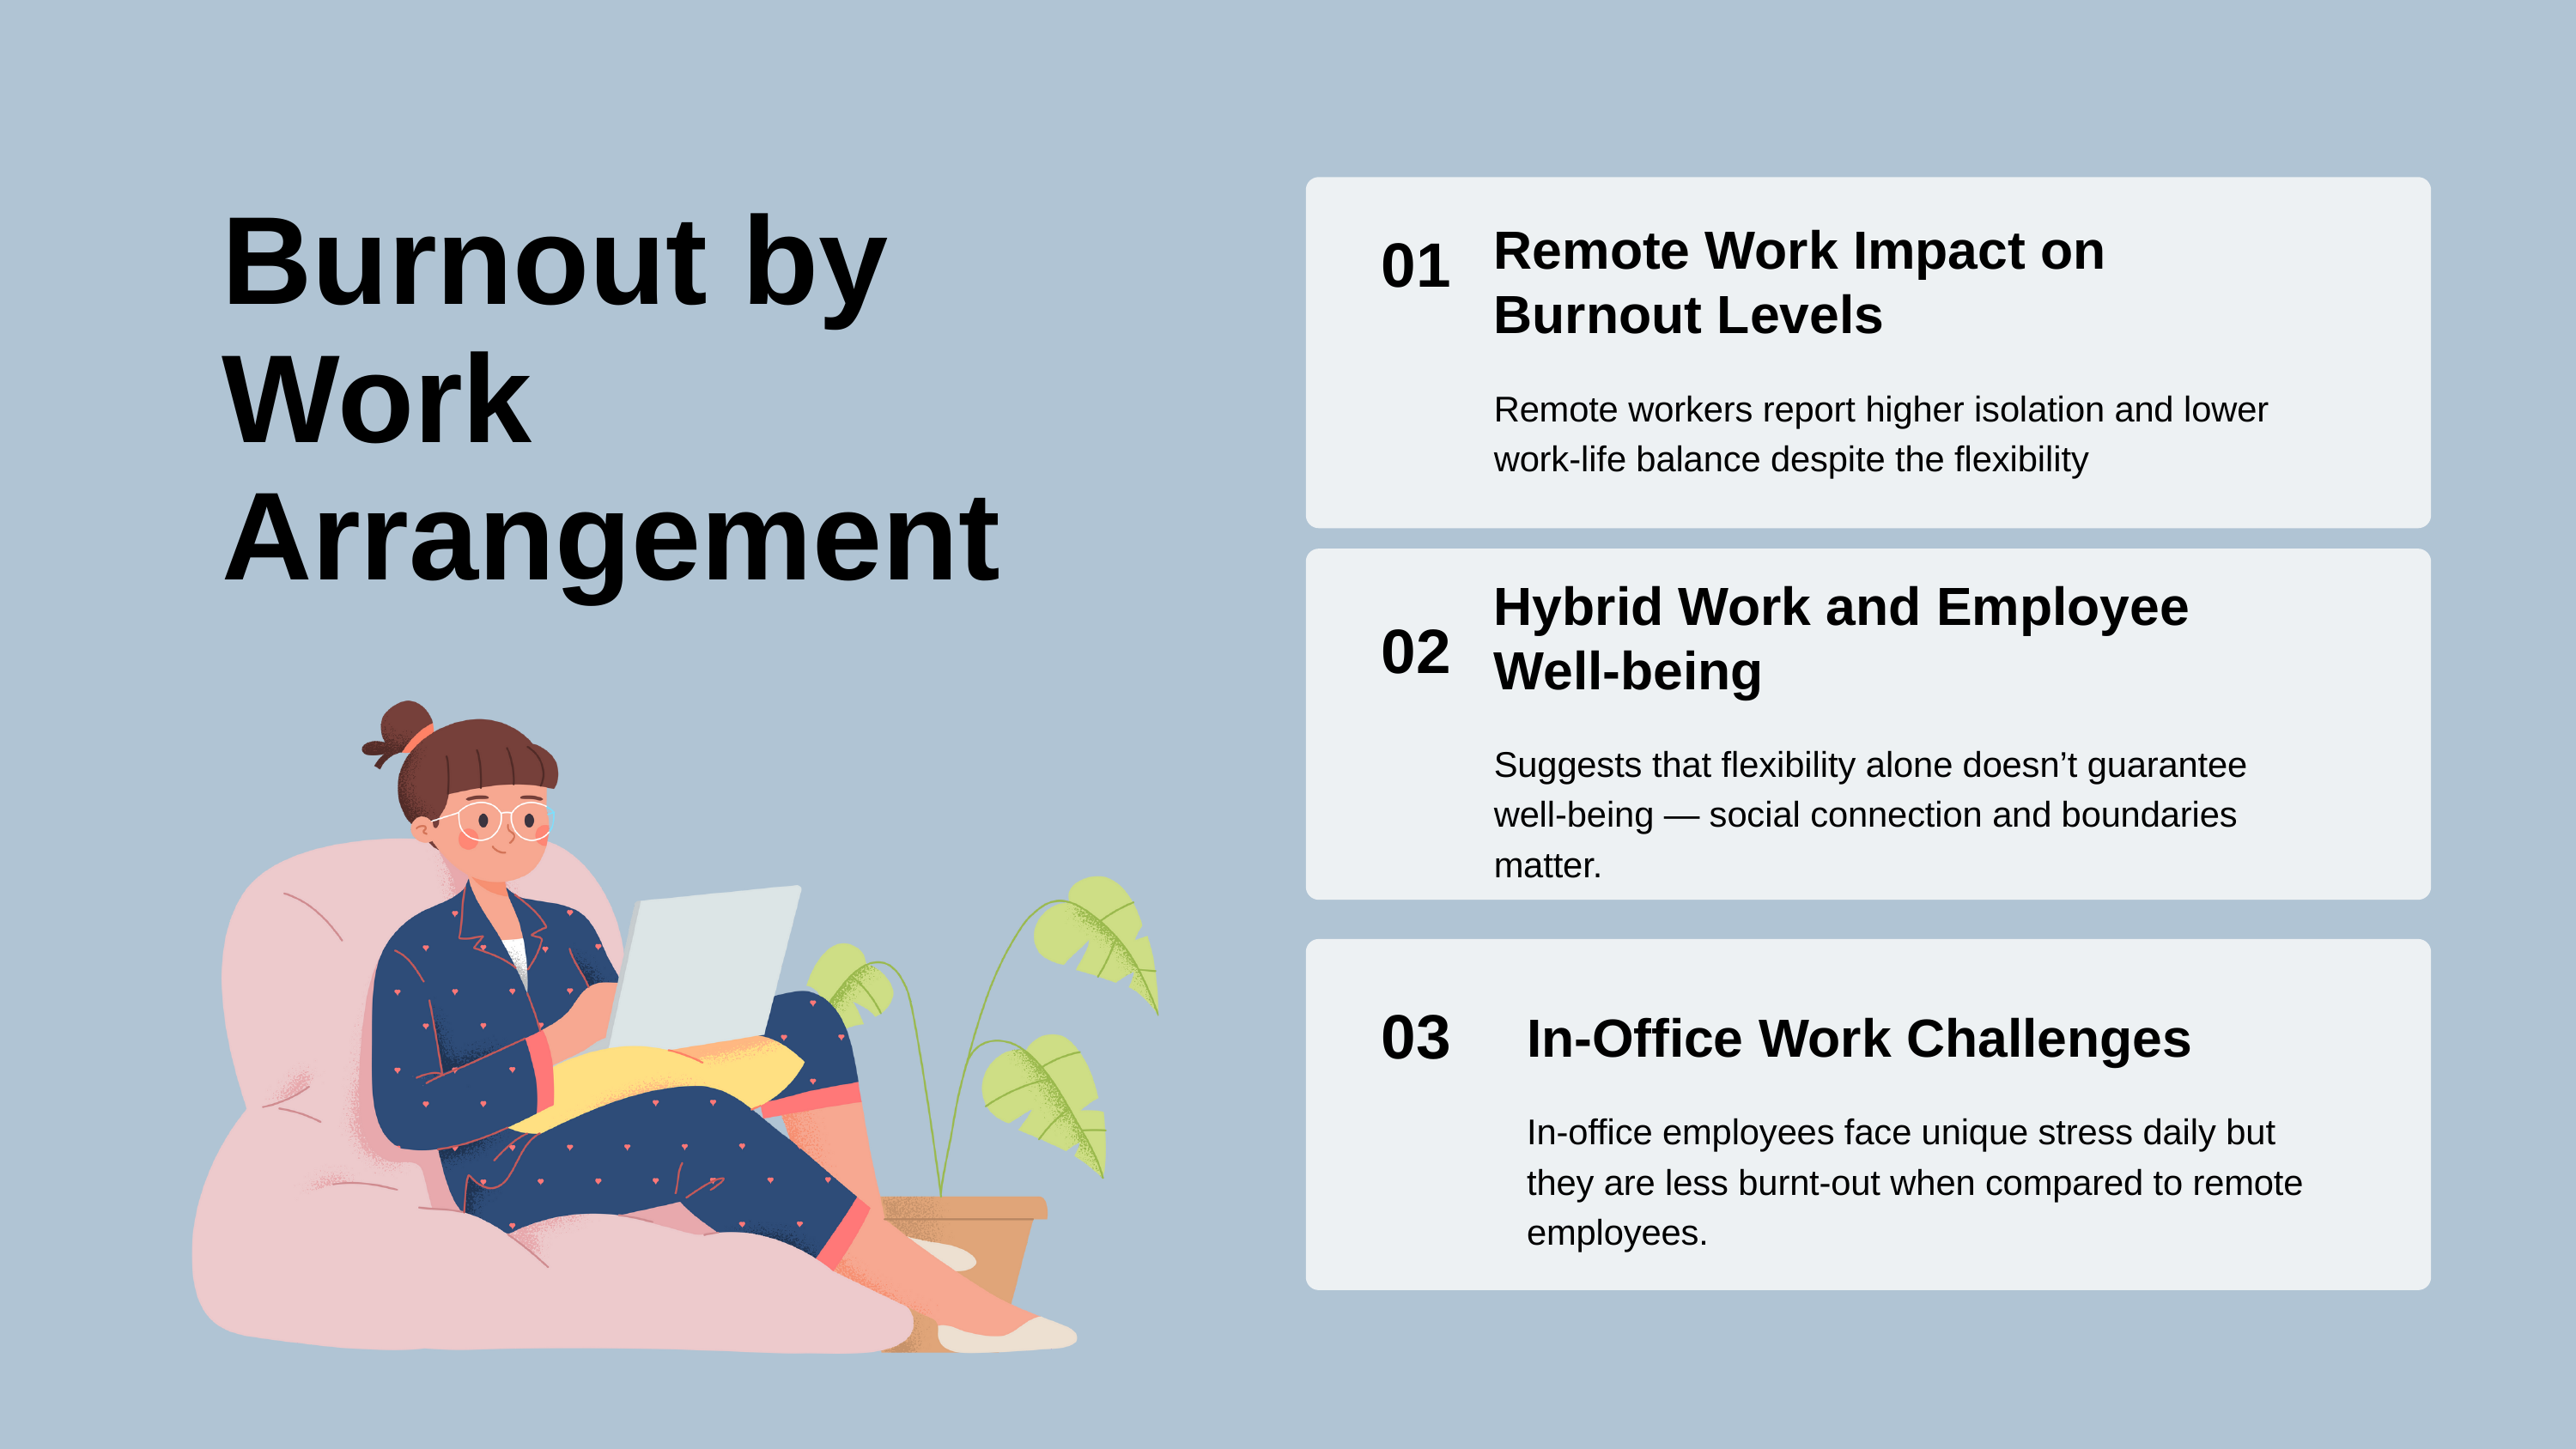

Burnout by Work Arrangement
Remote Work Impact on Burnout Levels
Remote workers report higher isolation and lower work-life balance despite the flexibility
01

Hybrid Work and Employee Well-being
Suggests that flexibility alone doesn’t guarantee well-being — social connection and boundaries matter.
02

03
In-Office Work Challenges
In-office employees face unique stress daily but they are less burnt-out when compared to remote employees.